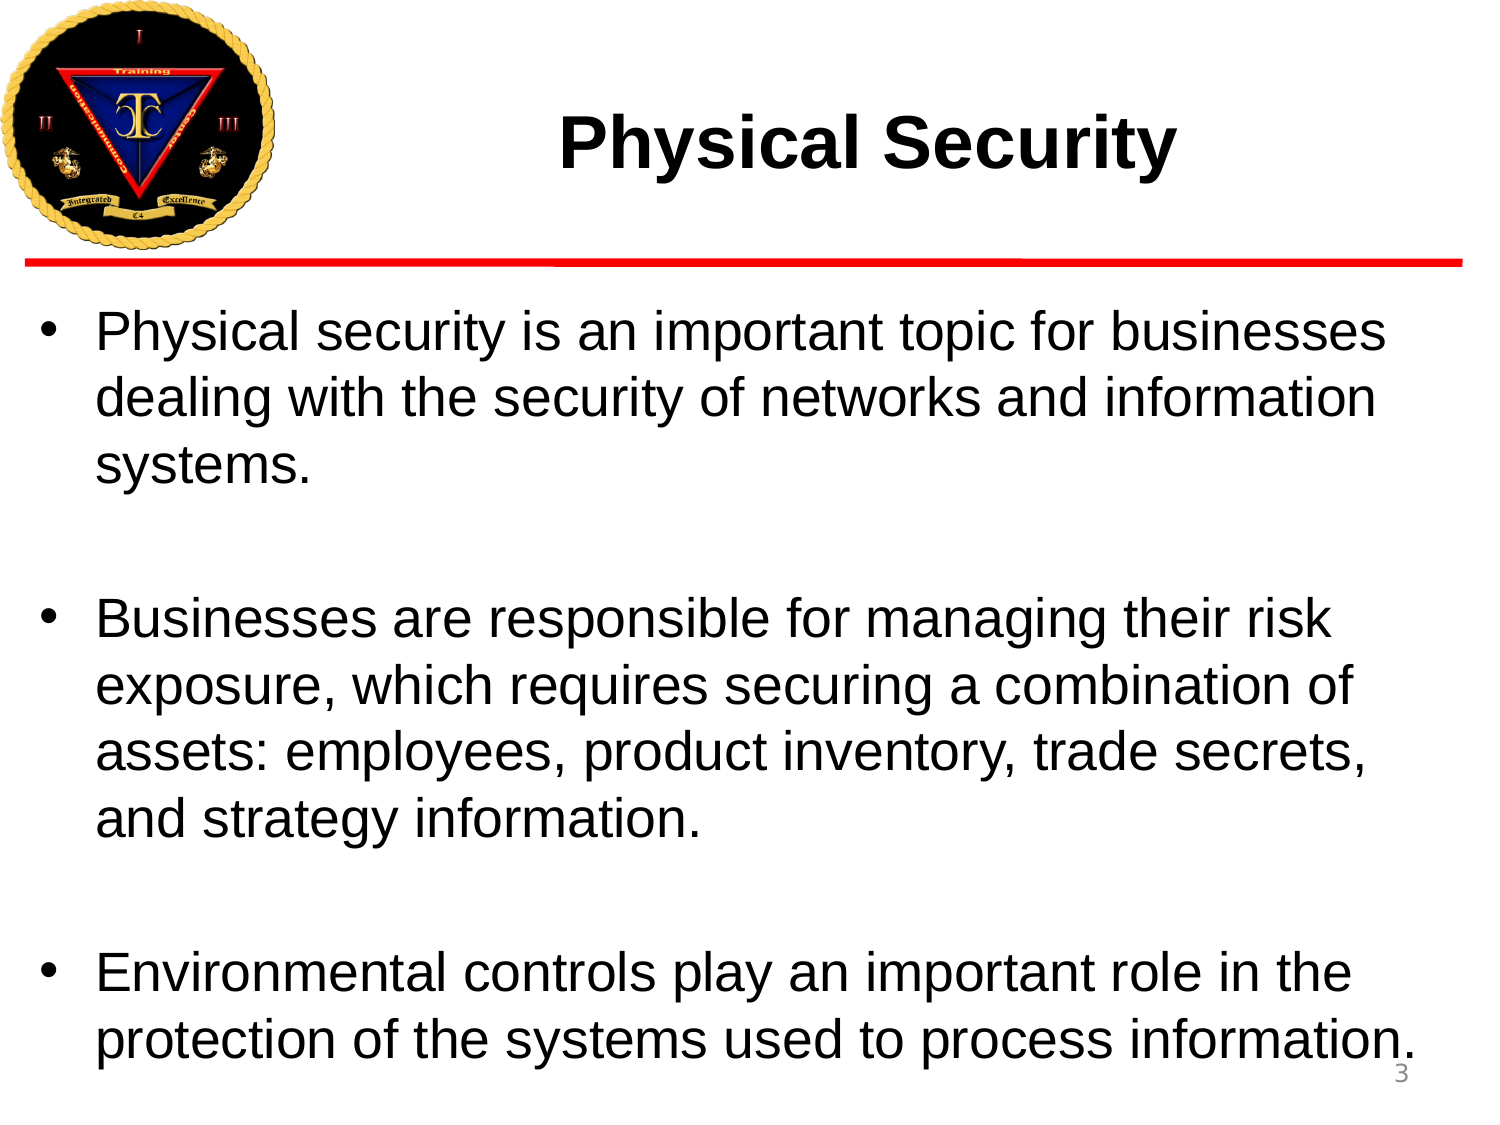

# Physical Security
Physical security is an important topic for businesses dealing with the security of networks and information systems.

Businesses are responsible for managing their risk exposure, which requires securing a combination of assets: employees, product inventory, trade secrets, and strategy information.

Environmental controls play an important role in the protection of the systems used to process information.
3